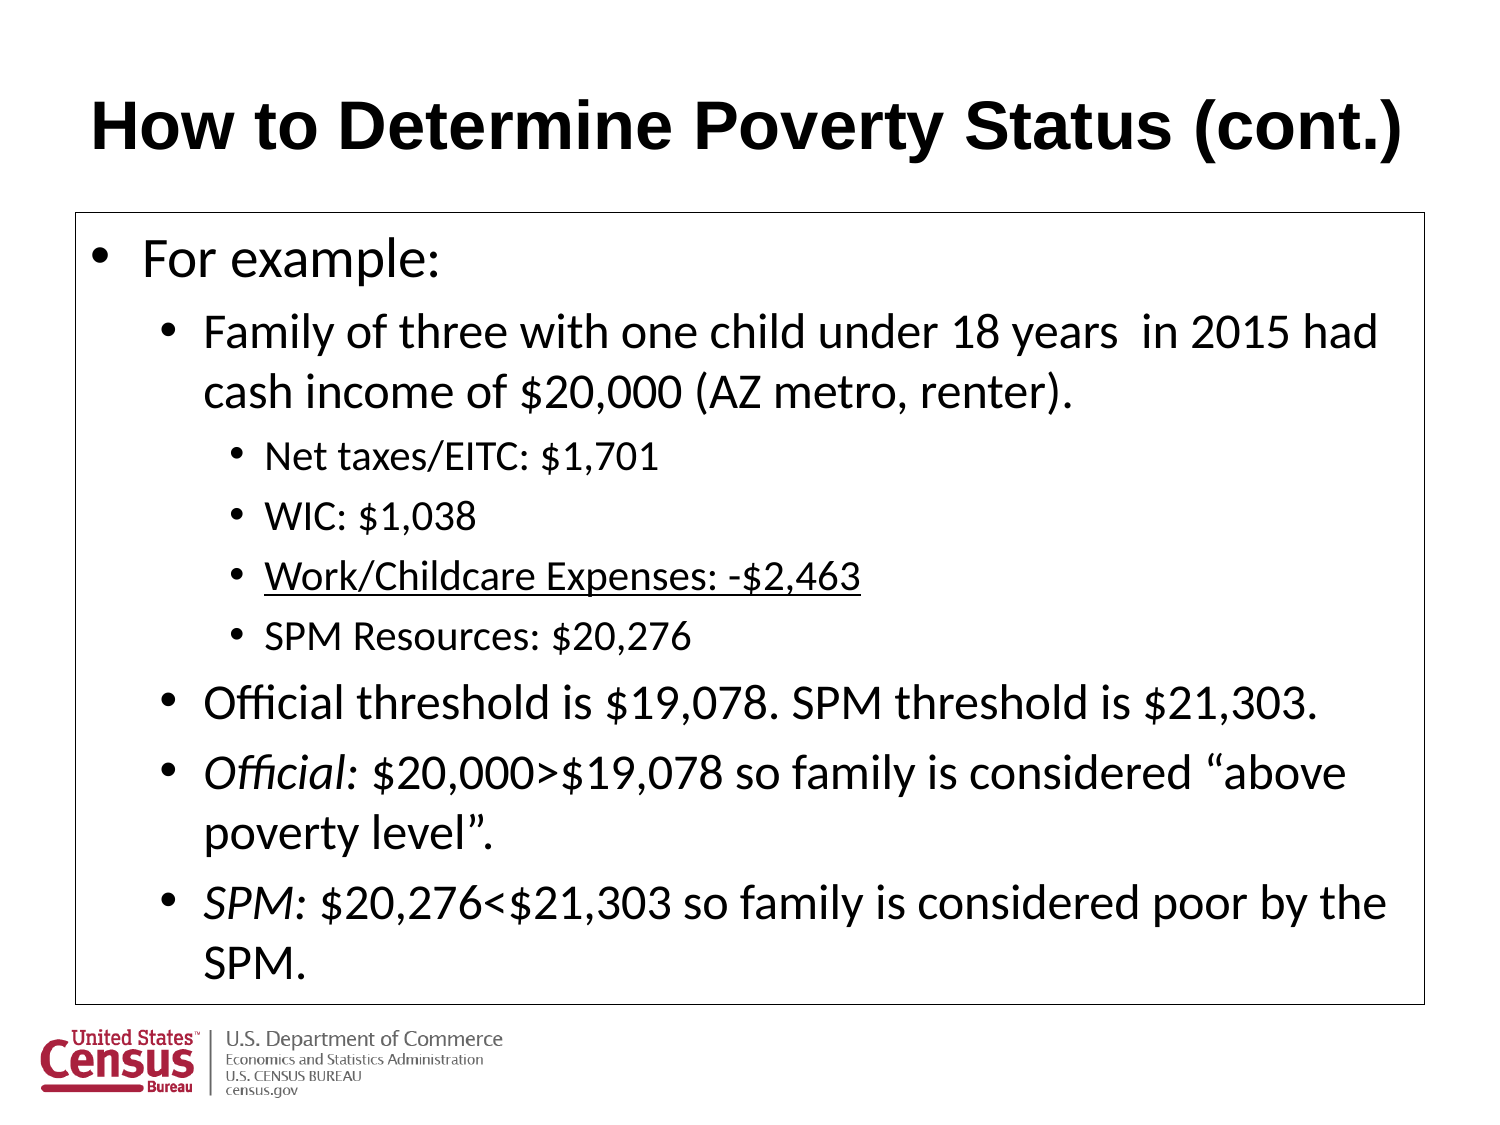

# How to Determine Poverty Status (cont.)
For example:
Family of three with one child under 18 years  in 2015 had cash income of $20,000 (AZ metro, renter).
Net taxes/EITC: $1,701
WIC: $1,038
Work/Childcare Expenses: -$2,463
SPM Resources: $20,276
Official threshold is $19,078. SPM threshold is $21,303.
Official: $20,000>$19,078 so family is considered “above poverty level”.
SPM: $20,276<$21,303 so family is considered poor by the SPM.